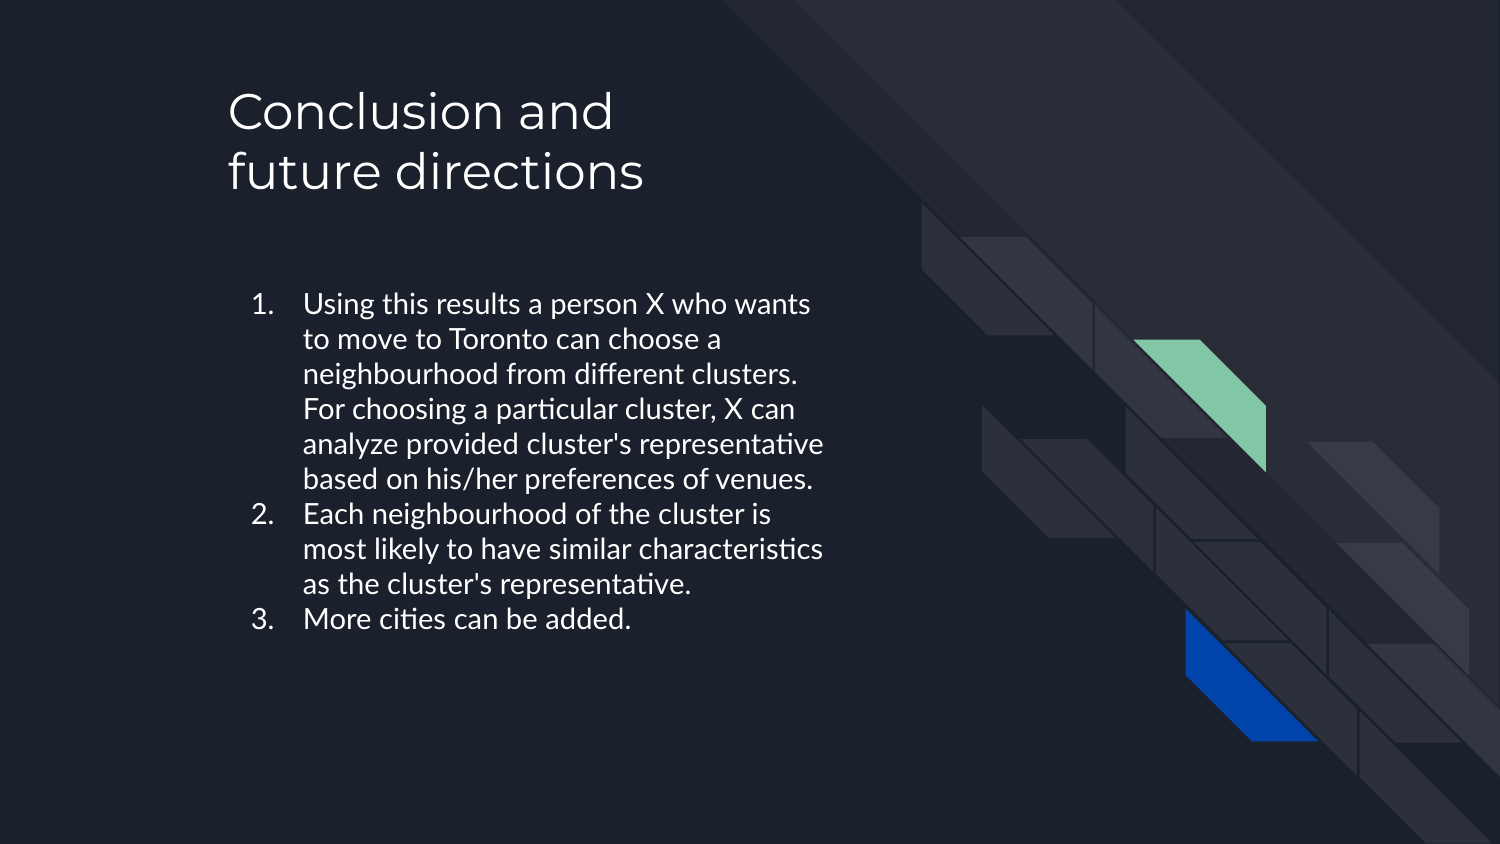

# Conclusion and
future directions
Using this results a person X who wants to move to Toronto can choose a neighbourhood from different clusters. For choosing a particular cluster, X can analyze provided cluster's representative based on his/her preferences of venues.
Each neighbourhood of the cluster is most likely to have similar characteristics as the cluster's representative.
More cities can be added.